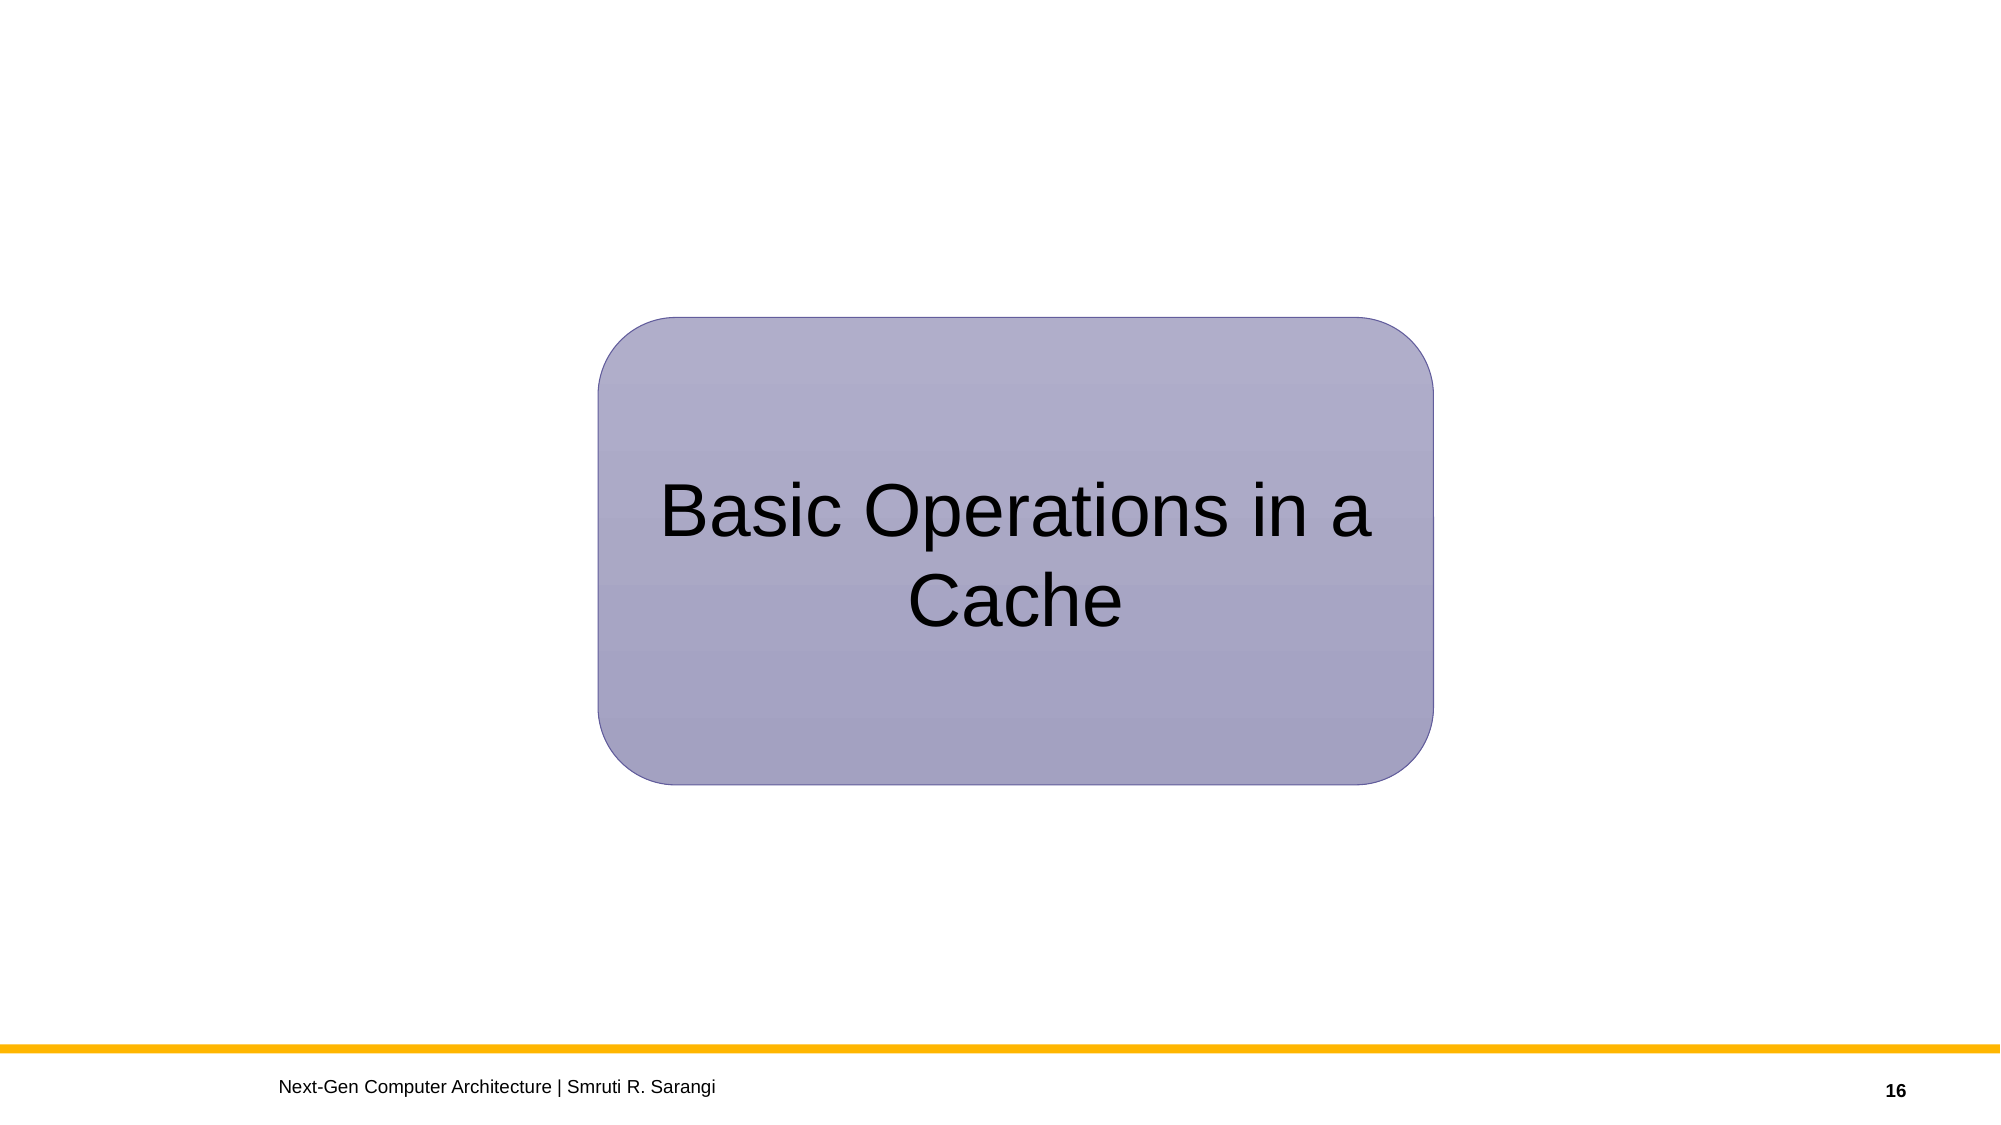

#

Basic Operations in a Cache
Next-Gen Computer Architecture | Smruti R. Sarangi
16